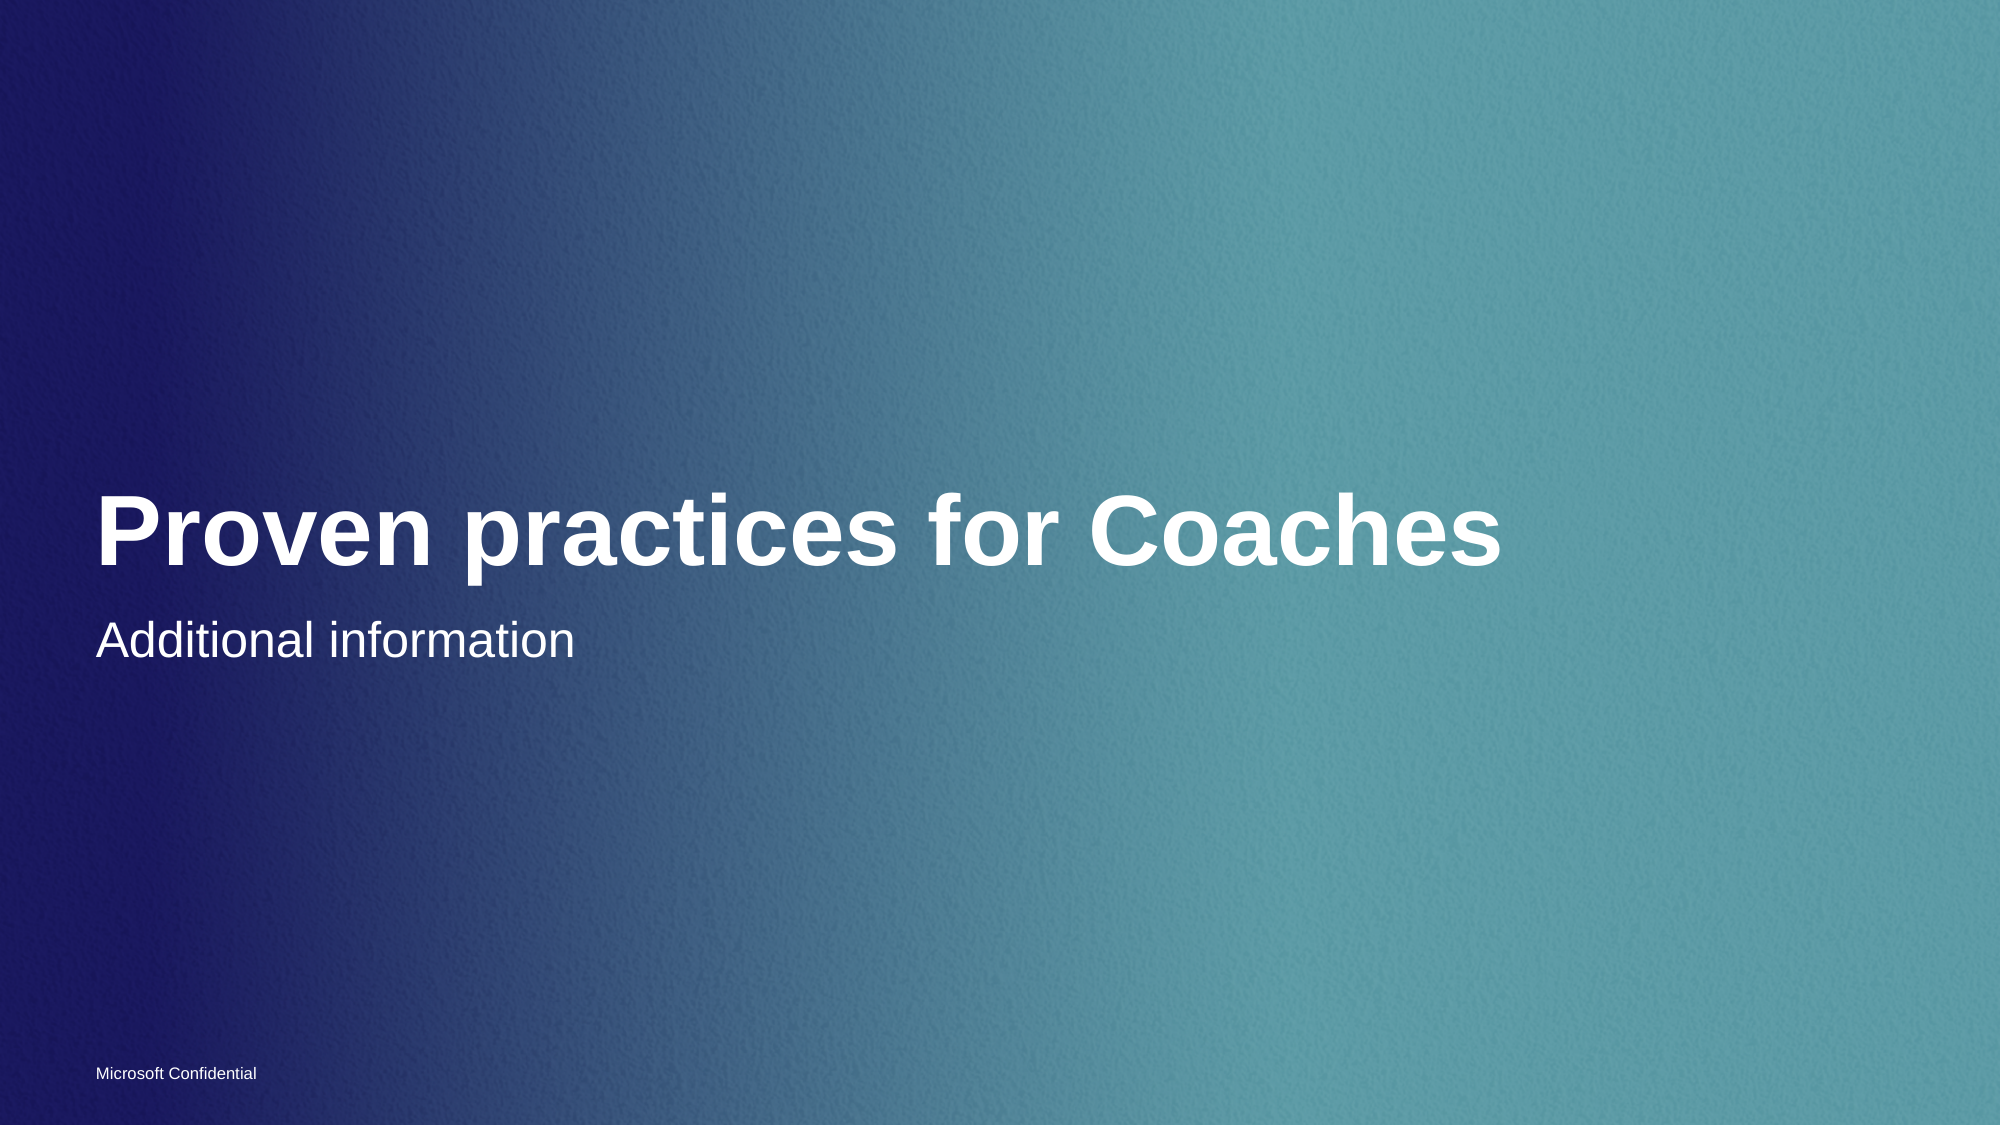

Proven practices for Coaches
Additional information
Microsoft Confidential